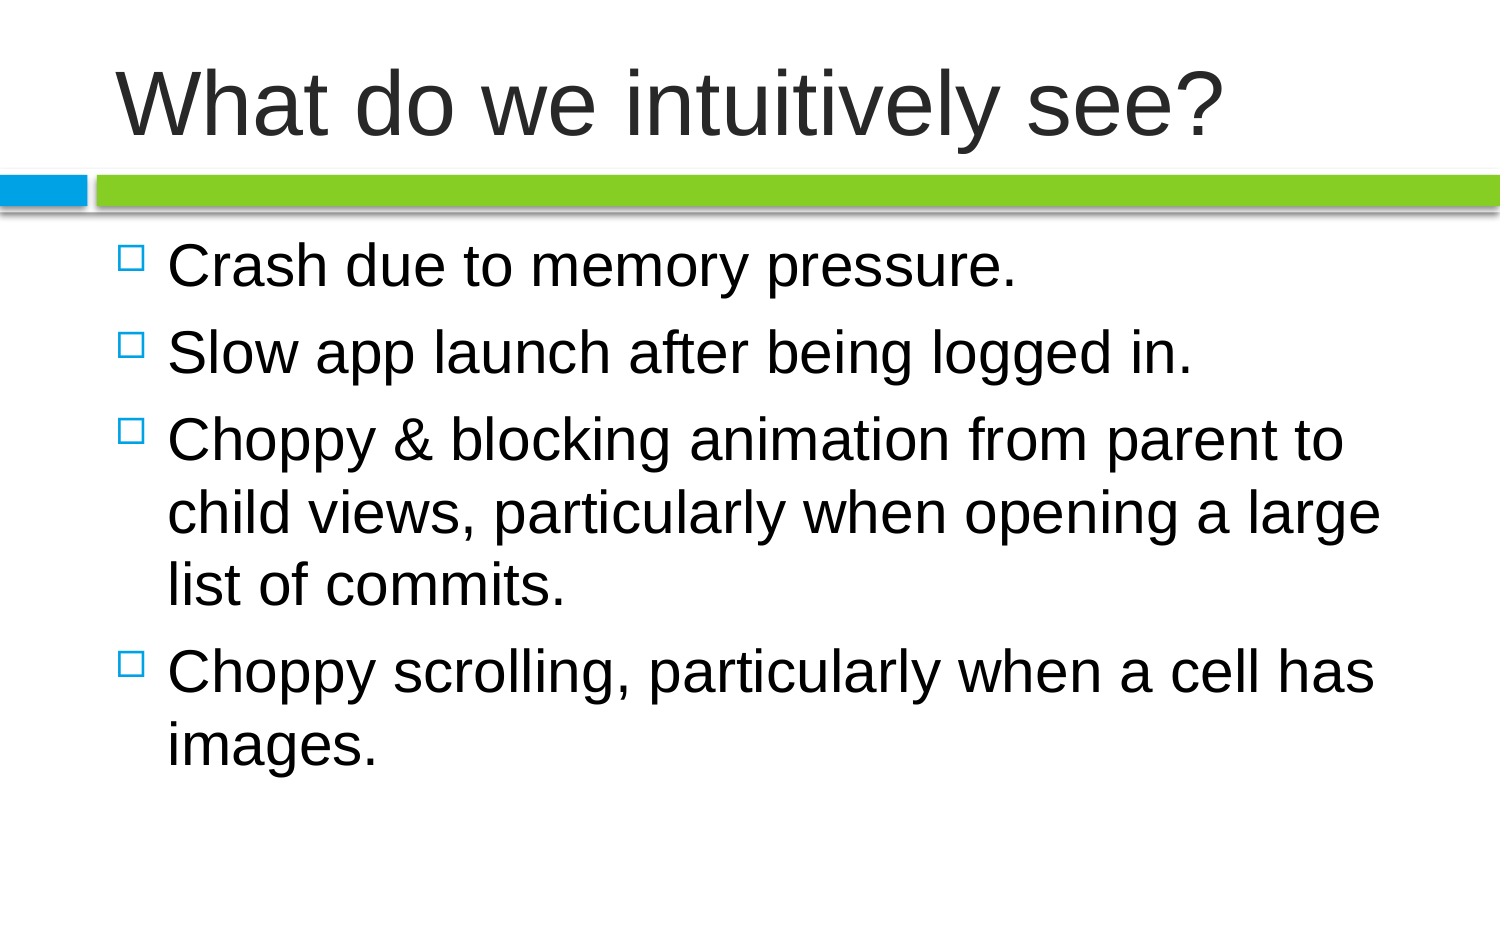

# What do we intuitively see?
Crash due to memory pressure.
Slow app launch after being logged in.
Choppy & blocking animation from parent to child views, particularly when opening a large list of commits.
Choppy scrolling, particularly when a cell has images.